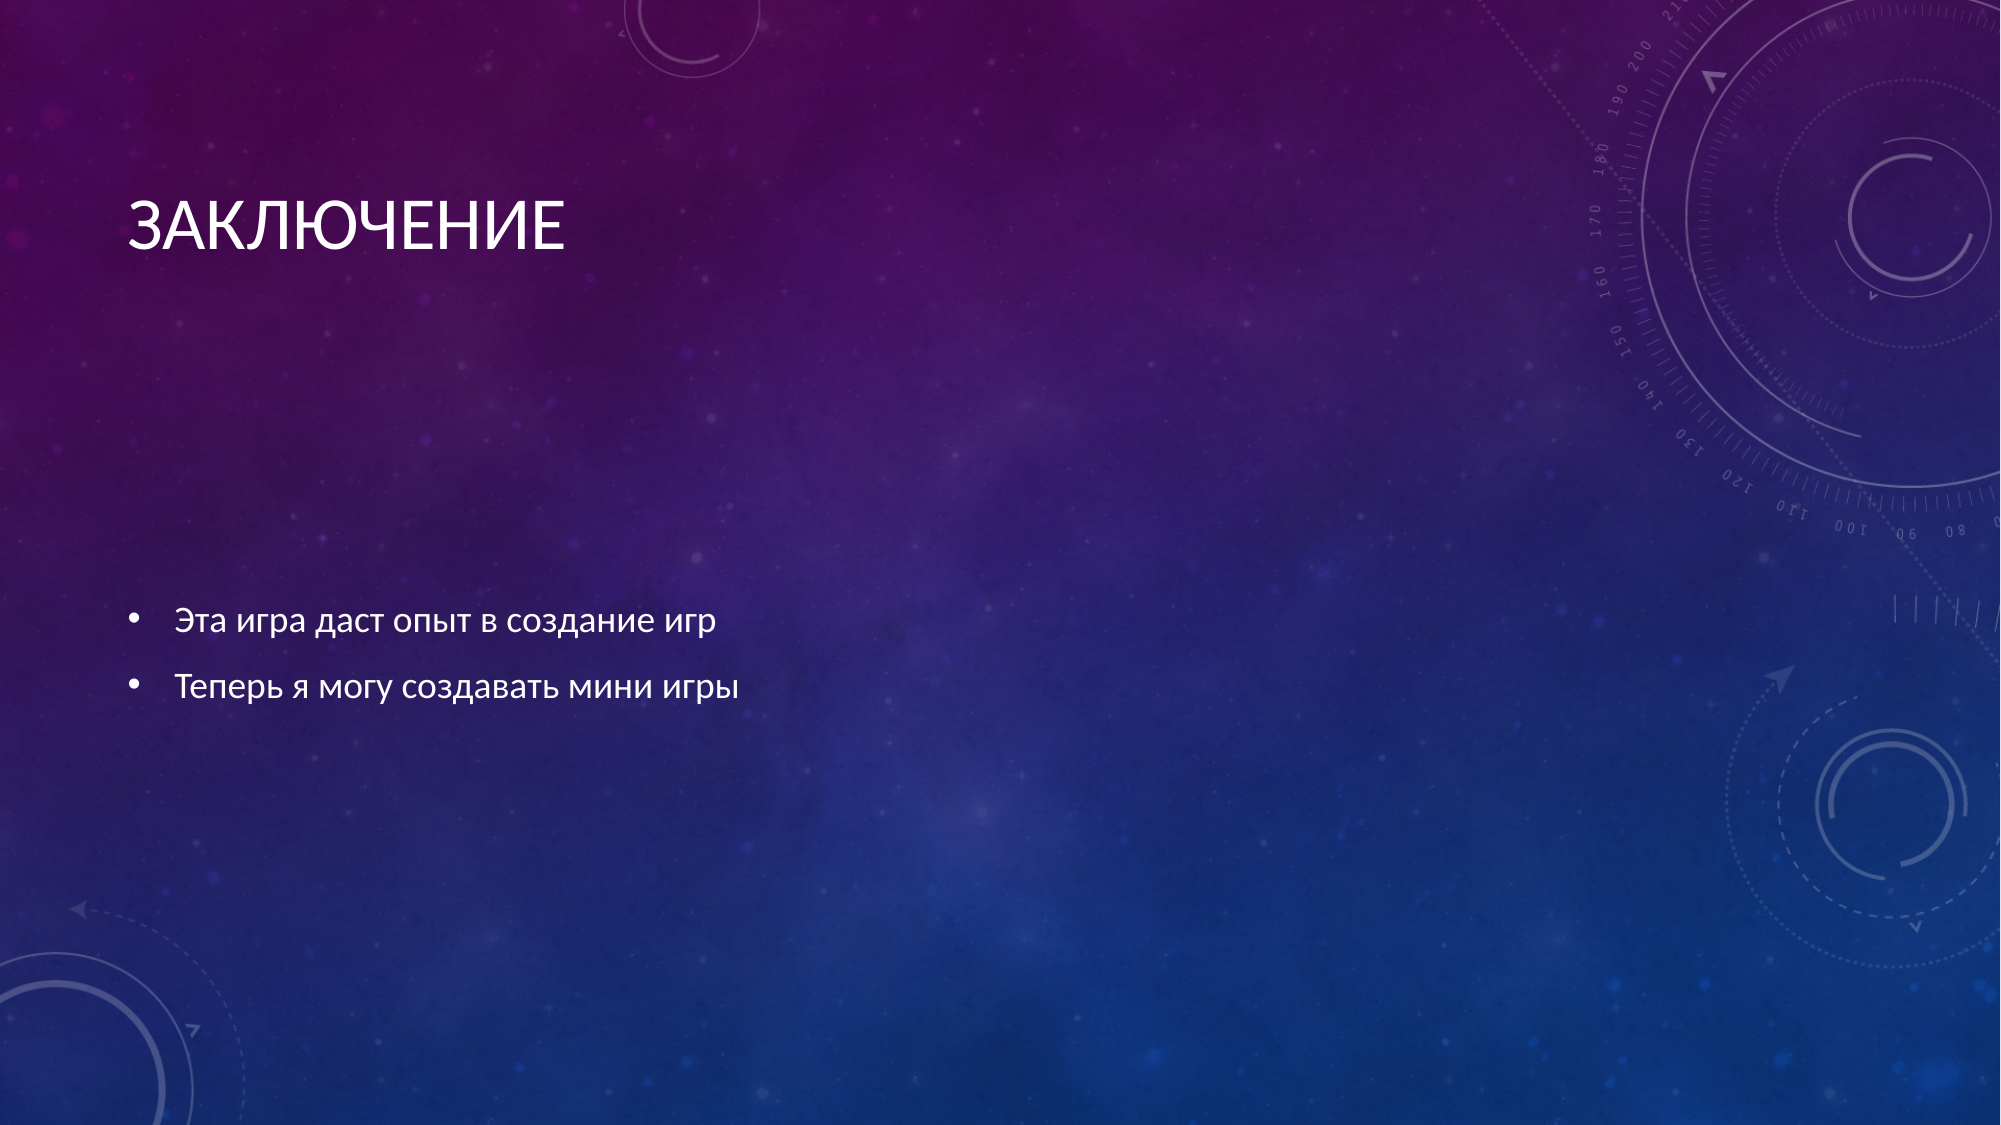

# Заключение
Эта игра даст опыт в создание игр
Теперь я могу создавать мини игры